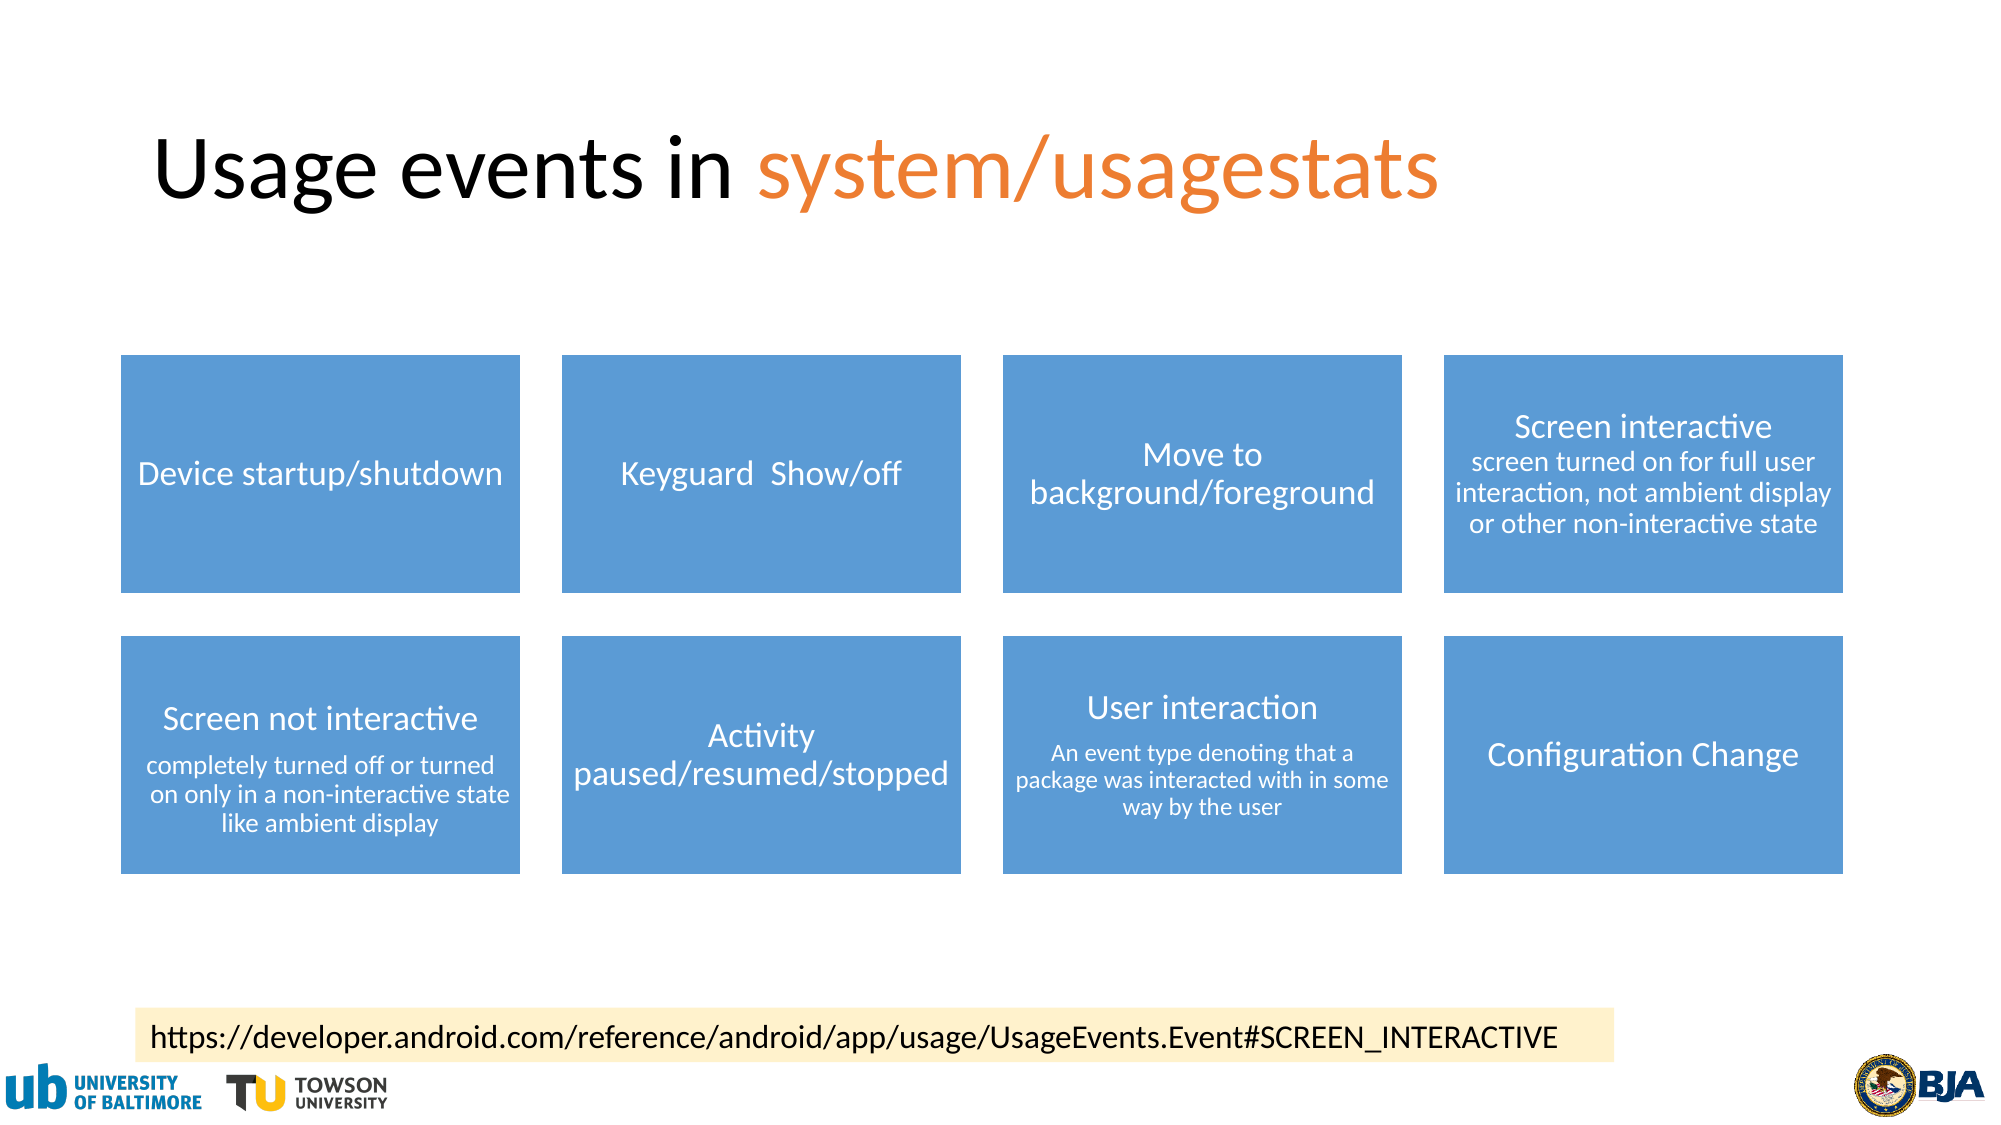

# Usage events in system/usagestats
Device startup/shutdown
Keyguard  Show/off
Move to background/foreground
Screen interactive screen turned on for full user interaction, not ambient display or other non-interactive state

Screen not interactive
completely turned off or turned on only in a non-interactive state like ambient display
Activity paused/resumed/stopped
User interaction
An event type denoting that a package was interacted with in some way by the user
Configuration Change
https://developer.android.com/reference/android/app/usage/UsageEvents.Event#SCREEN_INTERACTIVE